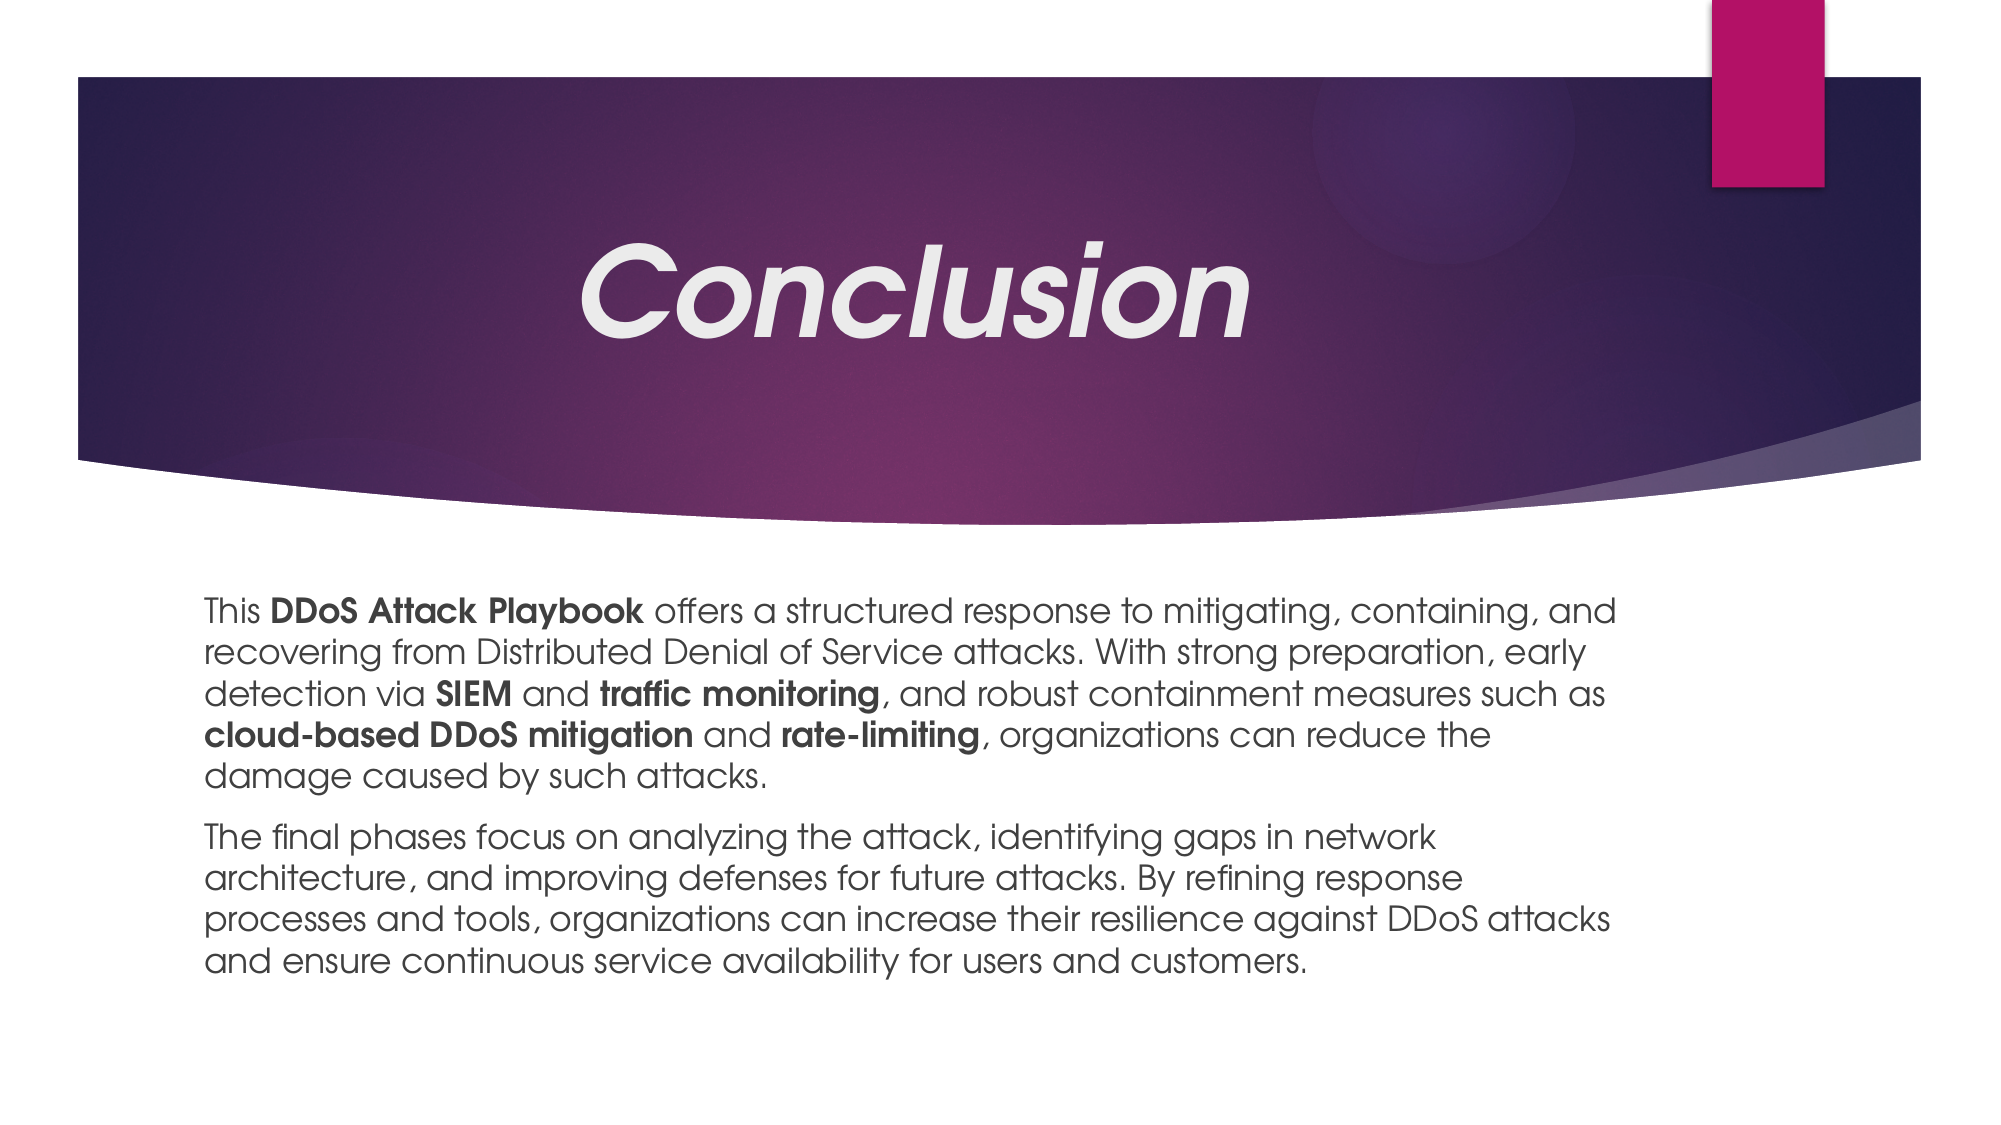

# Conclusion
This DDoS Attack Playbook offers a structured response to mitigating, containing, and recovering from Distributed Denial of Service attacks. With strong preparation, early detection via SIEM and traffic monitoring, and robust containment measures such as cloud-based DDoS mitigation and rate-limiting, organizations can reduce the damage caused by such attacks.
The final phases focus on analyzing the attack, identifying gaps in network architecture, and improving defenses for future attacks. By refining response processes and tools, organizations can increase their resilience against DDoS attacks and ensure continuous service availability for users and customers.